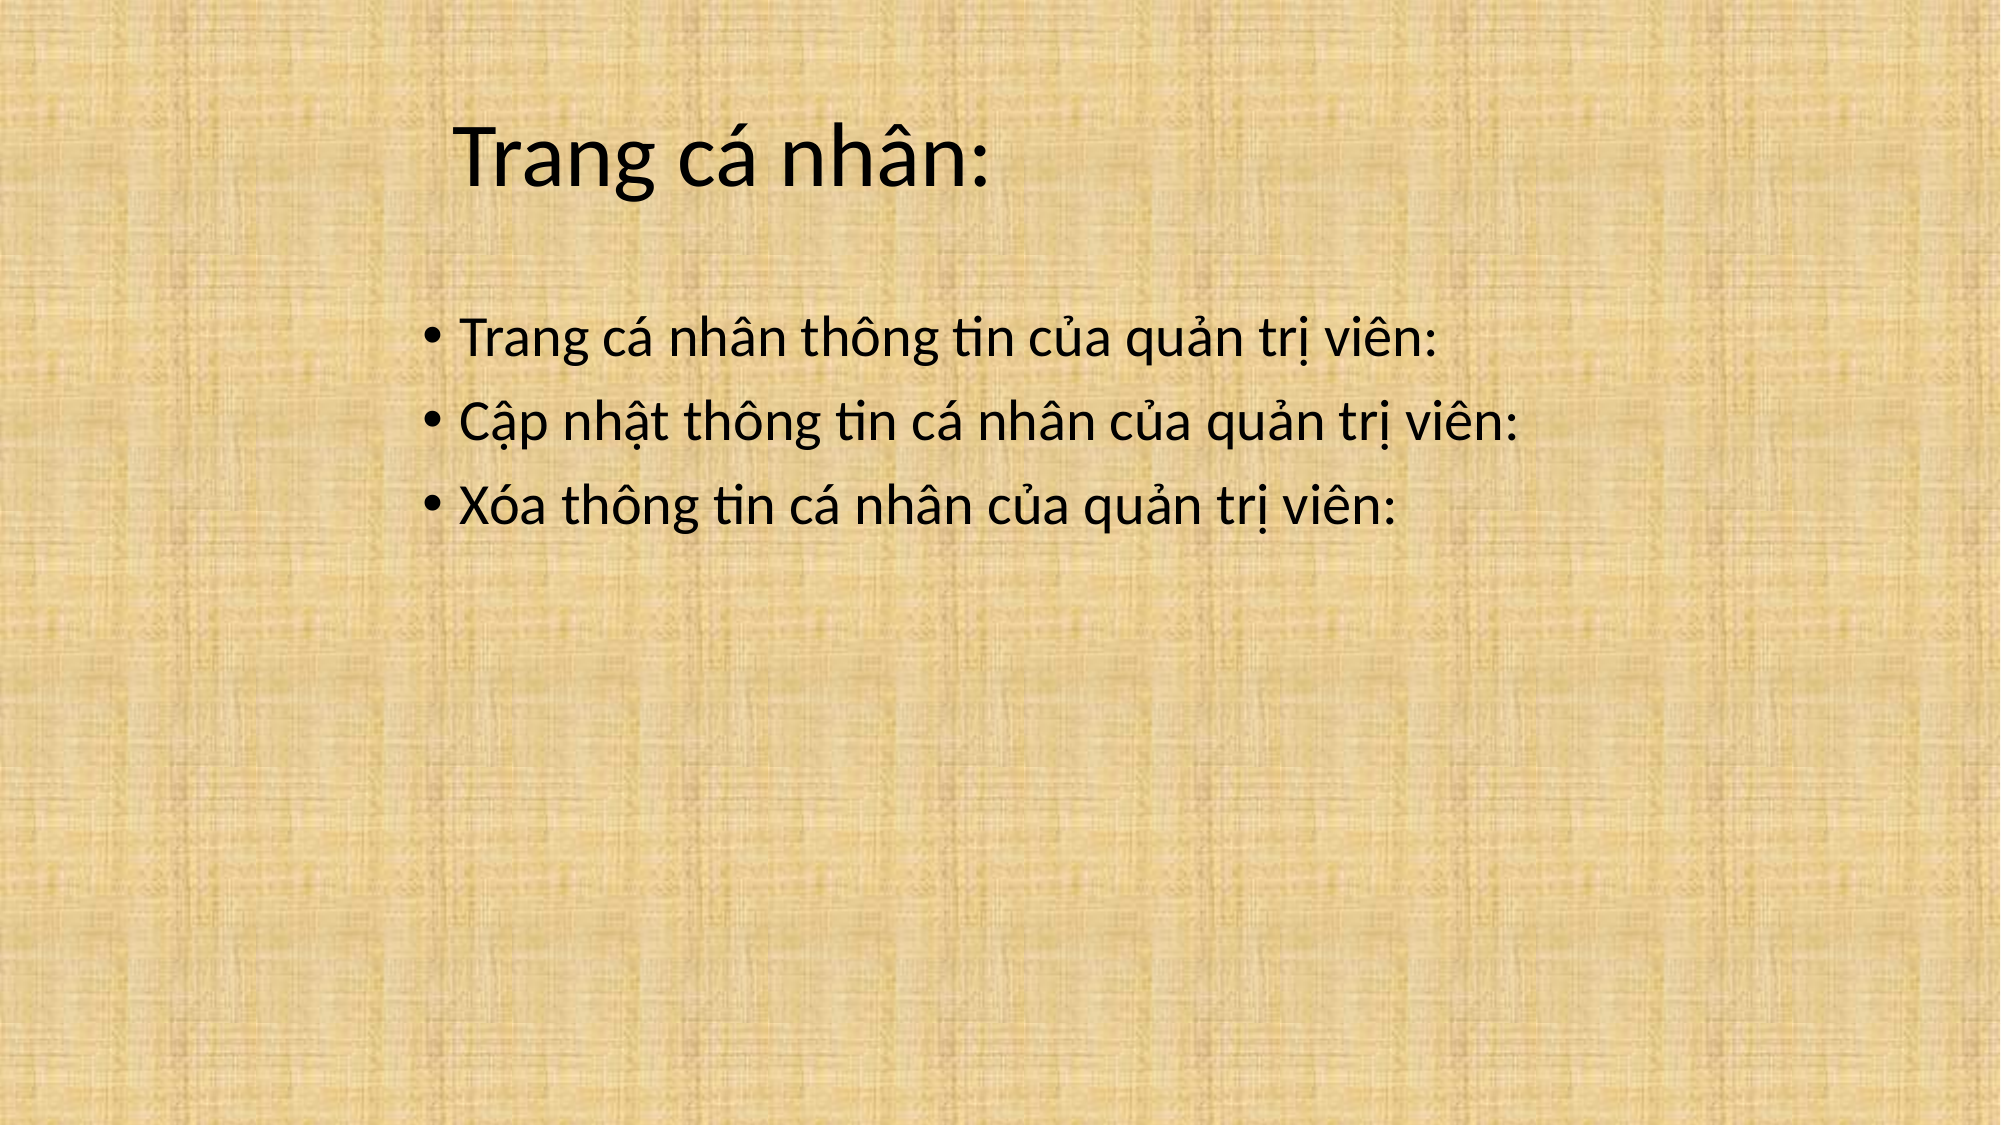

# Trang cá nhân:
Trang cá nhân thông tin của quản trị viên:
Cập nhật thông tin cá nhân của quản trị viên:
Xóa thông tin cá nhân của quản trị viên: